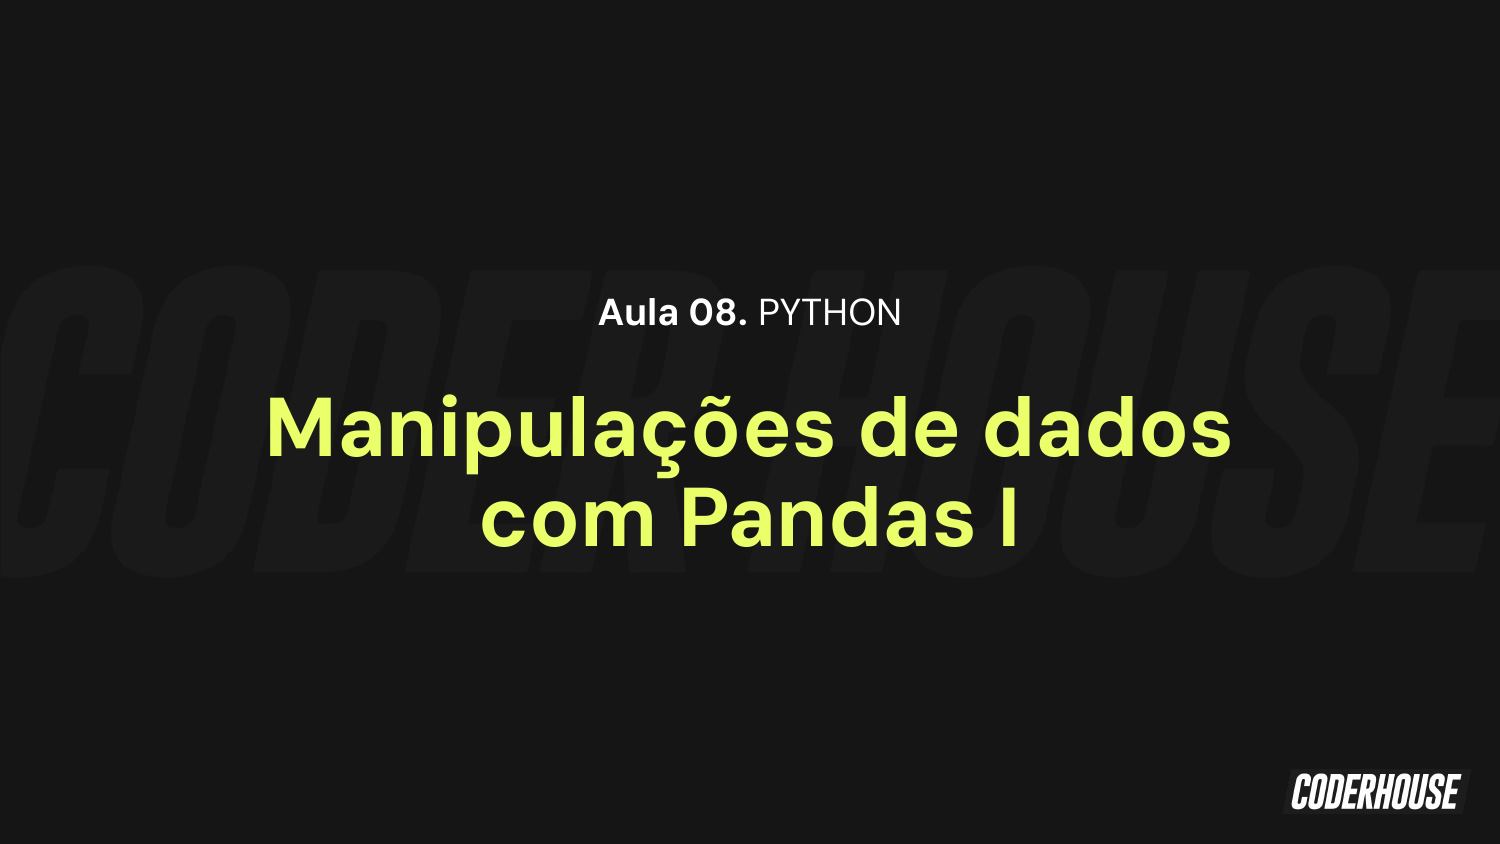

Aula 08. PYTHON
Manipulações de dados com Pandas I